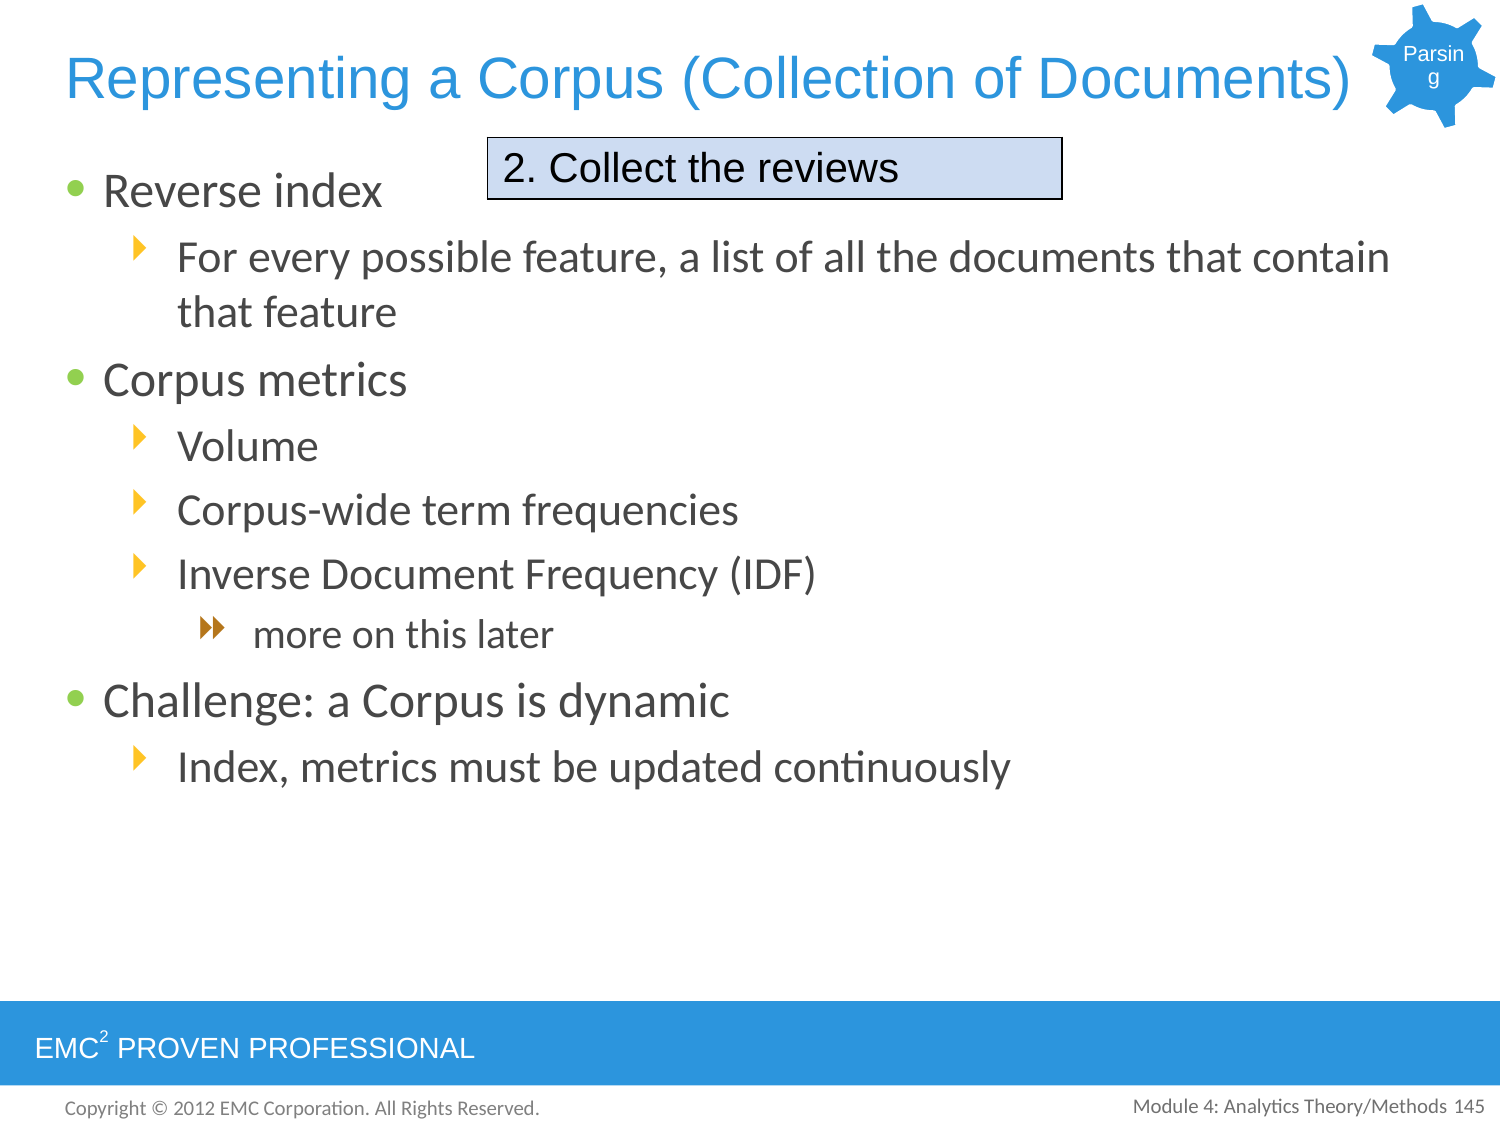

Parsing
# Representing a Corpus (Collection of Documents)
| 2. Collect the reviews |
| --- |
Reverse index
For every possible feature, a list of all the documents that contain that feature
Corpus metrics
Volume
Corpus-wide term frequencies
Inverse Document Frequency (IDF)
more on this later
Challenge: a Corpus is dynamic
Index, metrics must be updated continuously

Module 4: Analytics Theory/Methods
145